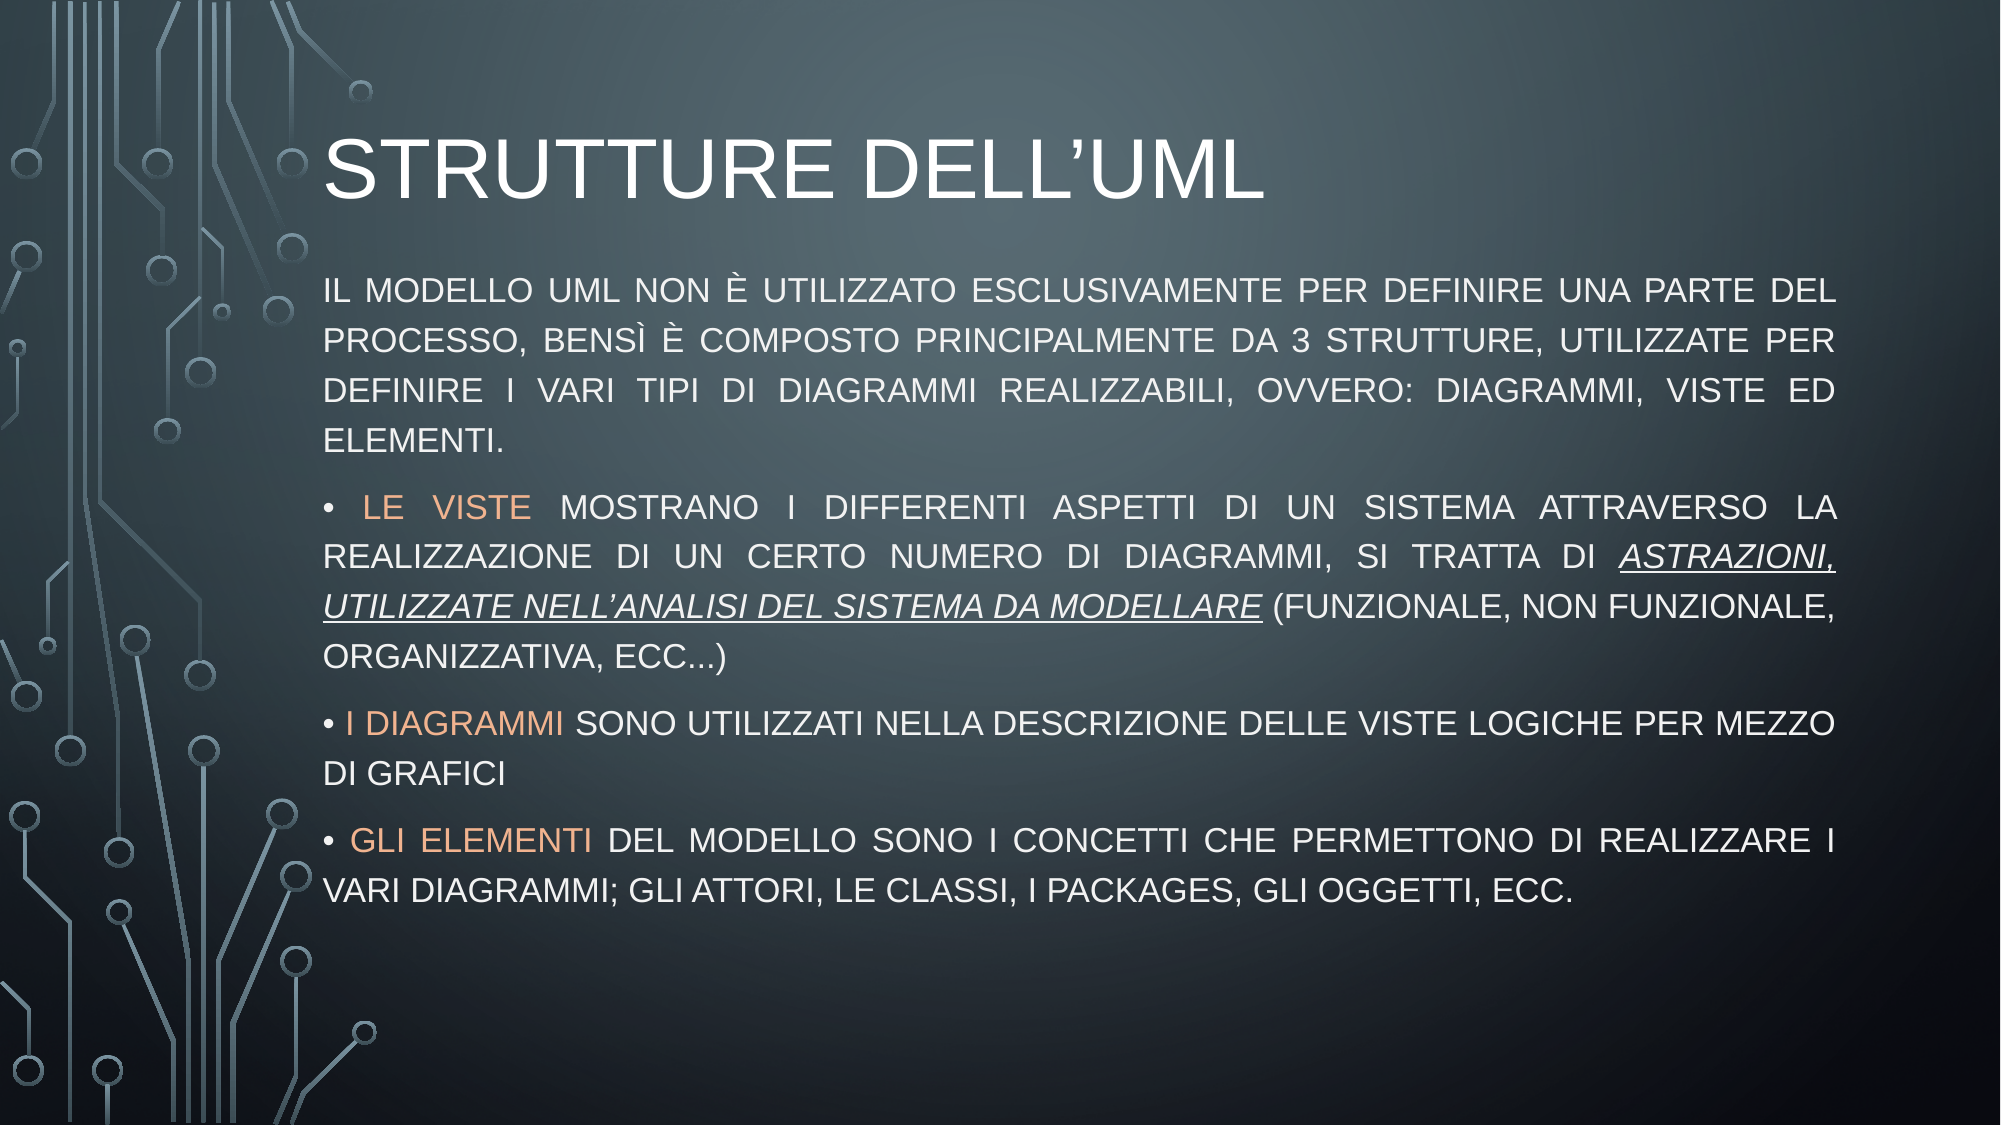

# Strutture delL’uml
Il modello UML non è utilizzato esclusivamente per definire una parte del processo, bensì è composto principalmente da 3 strutture, utilizzate per definire i vari tipi di diagrammi realizzabili, ovvero: Diagrammi, Viste ed elementi.
• Le viste mostrano i differenti aspetti di un sistema attraverso la realizzazione di un certo numero di diagrammi, si tratta di astrazioni, utilizzate nell’analisi del sistema da modellare (funzionale, non funzionale, organizzativa, ecc...)
• I diagrammi sono utilizzati nella descrizione delle viste logiche per mezzo di grafici
• Gli elementi del modello sono i concetti che permettono di realizzare i vari diagrammi; gli attori, le classi, i packages, gli oggetti, ecc.